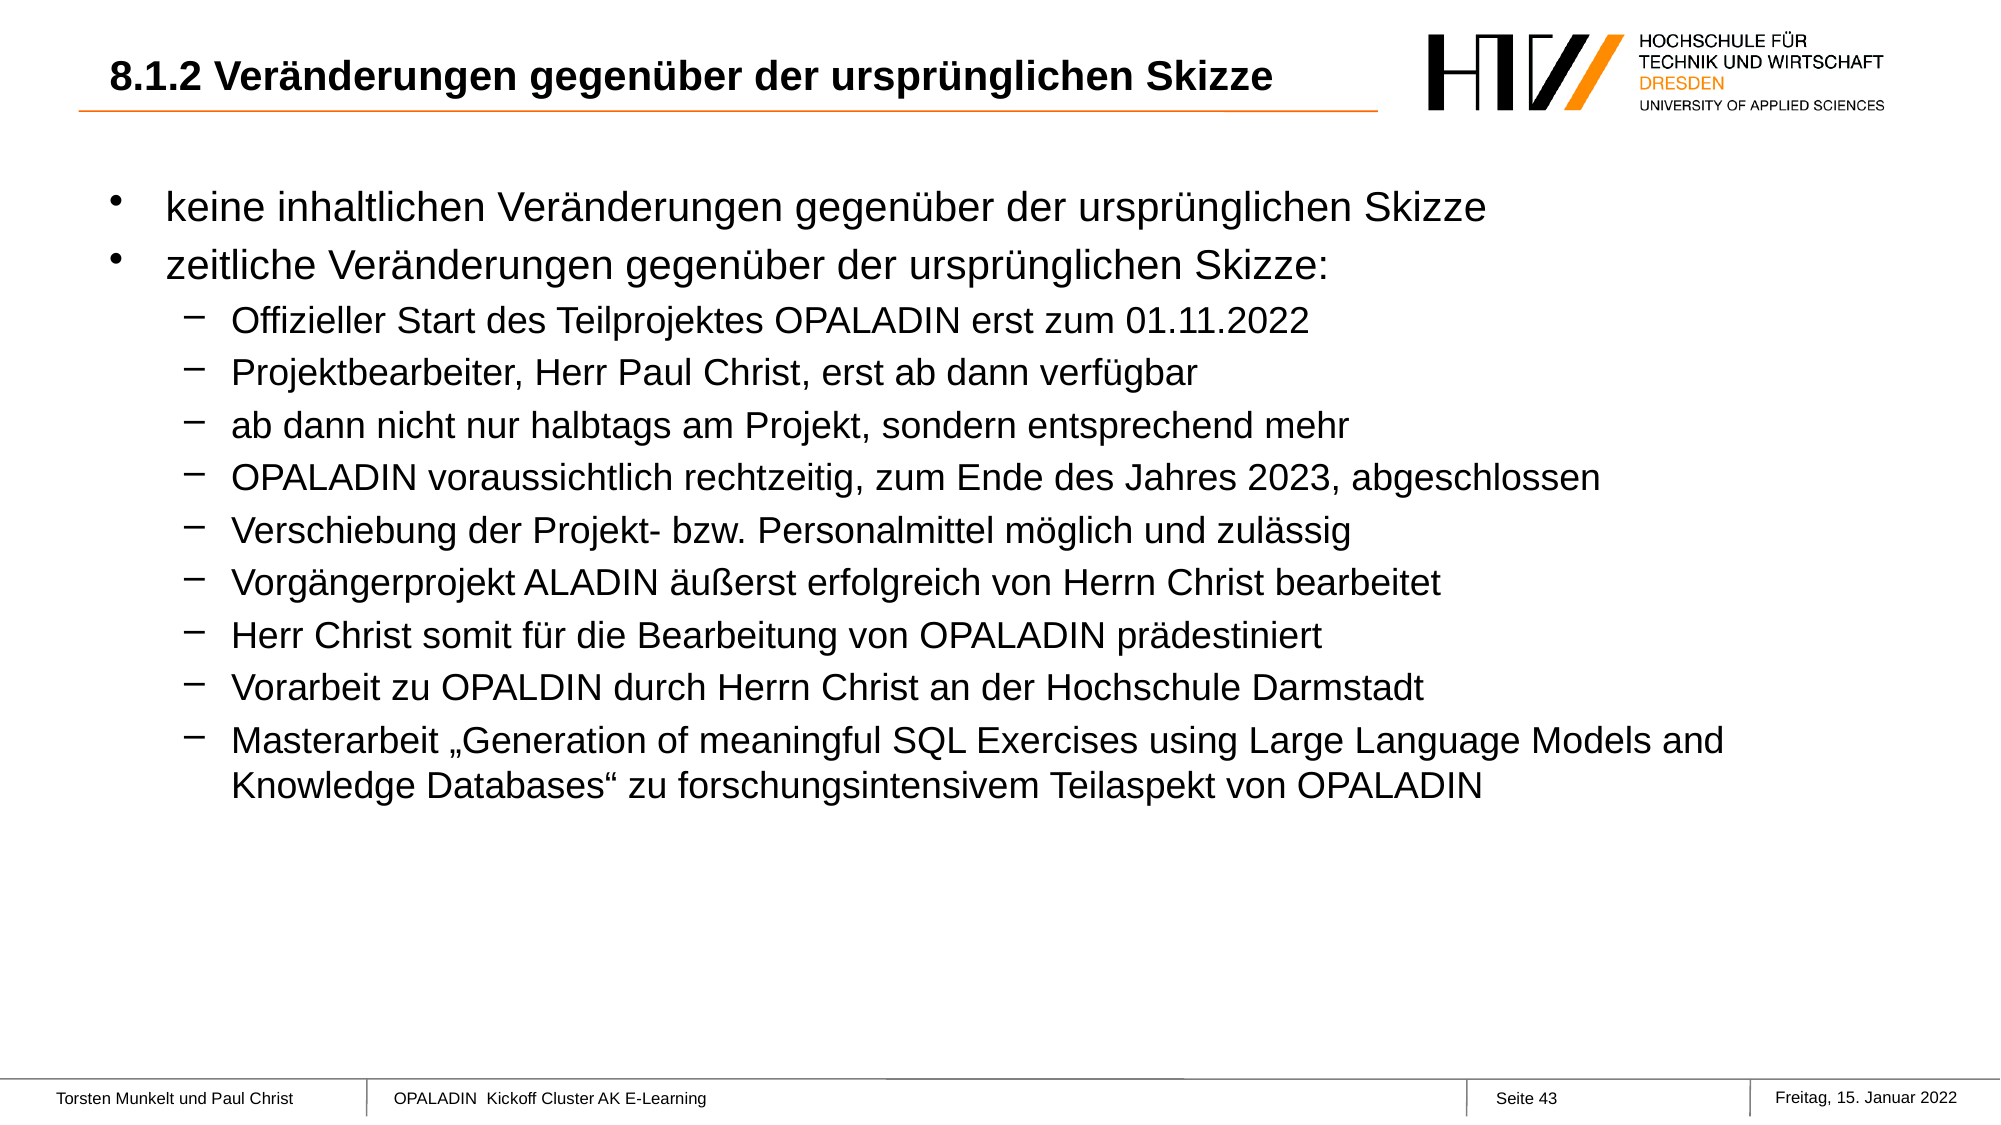

# 8.1.2 Veränderungen gegenüber der ursprünglichen Skizze
keine inhaltlichen Veränderungen gegenüber der ursprünglichen Skizze
zeitliche Veränderungen gegenüber der ursprünglichen Skizze:
Offizieller Start des Teilprojektes OPALADIN erst zum 01.11.2022
Projektbearbeiter, Herr Paul Christ, erst ab dann verfügbar
ab dann nicht nur halbtags am Projekt, sondern entsprechend mehr
OPALADIN voraussichtlich rechtzeitig, zum Ende des Jahres 2023, abgeschlossen
Verschiebung der Projekt- bzw. Personalmittel möglich und zulässig
Vorgängerprojekt ALADIN äußerst erfolgreich von Herrn Christ bearbeitet
Herr Christ somit für die Bearbeitung von OPALADIN prädestiniert
Vorarbeit zu OPALDIN durch Herrn Christ an der Hochschule Darmstadt
Masterarbeit „Generation of meaningful SQL Exercises using Large Language Models and Knowledge Databases“ zu forschungsintensivem Teilaspekt von OPALADIN